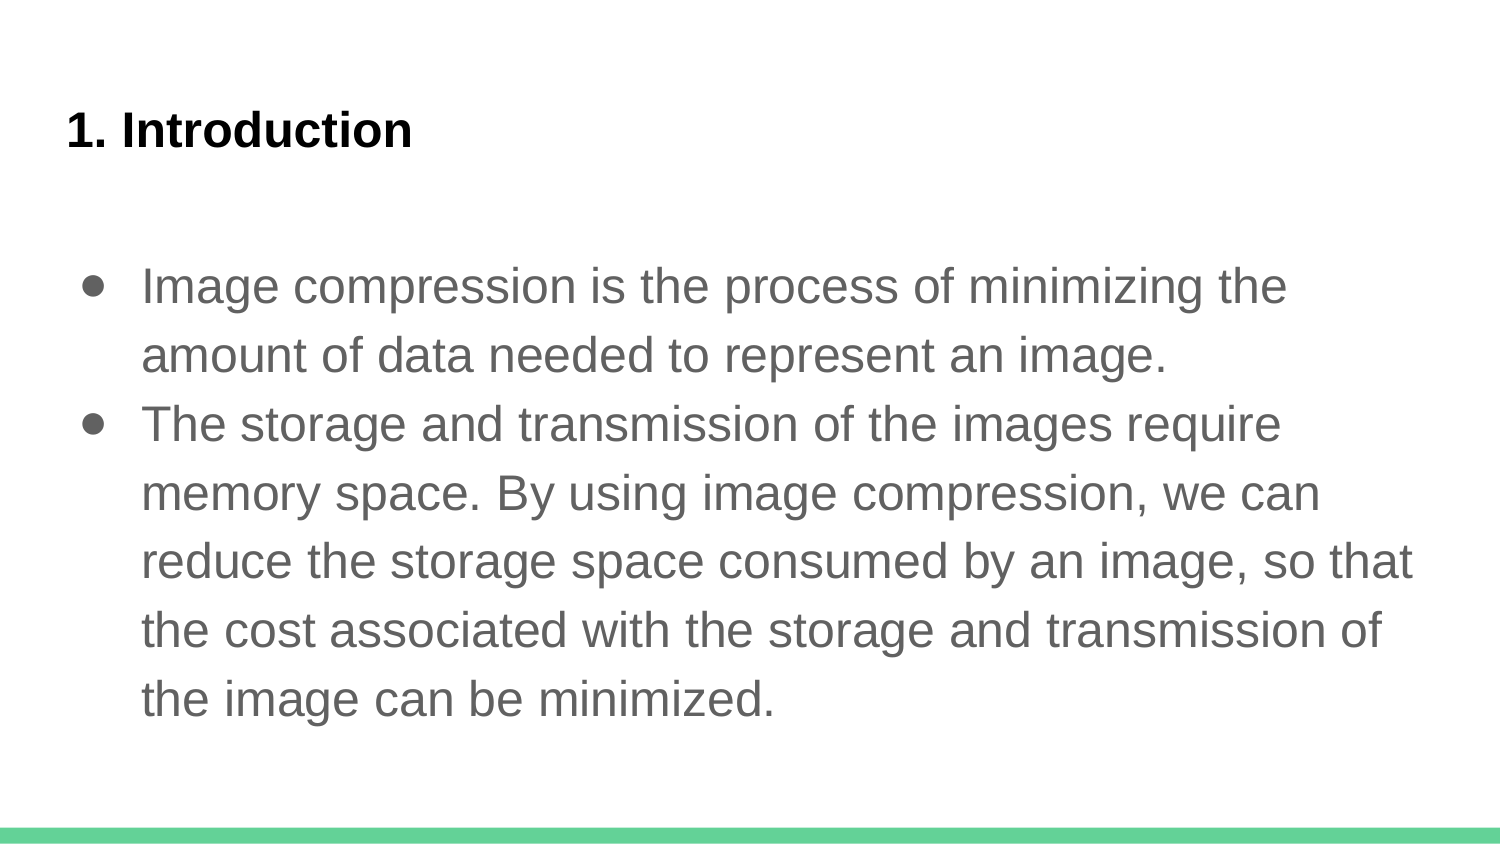

# 1. Introduction

Image compression is the process of minimizing the amount of data needed to represent an image.
The storage and transmission of the images require memory space. By using image compression, we can reduce the storage space consumed by an image, so that the cost associated with the storage and transmission of the image can be minimized.